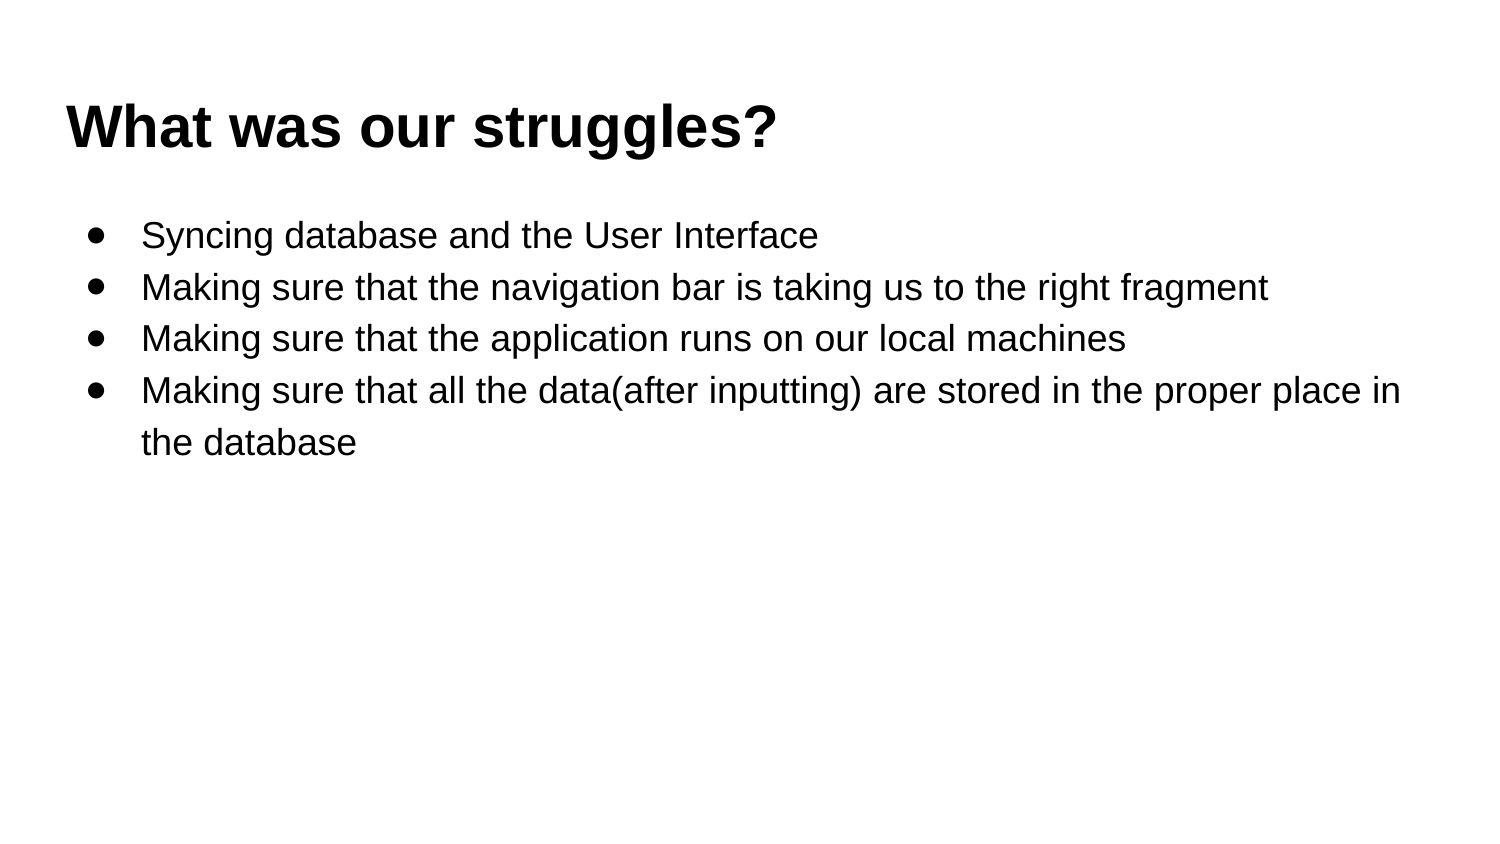

# What was our struggles?
Syncing database and the User Interface
Making sure that the navigation bar is taking us to the right fragment
Making sure that the application runs on our local machines
Making sure that all the data(after inputting) are stored in the proper place in the database